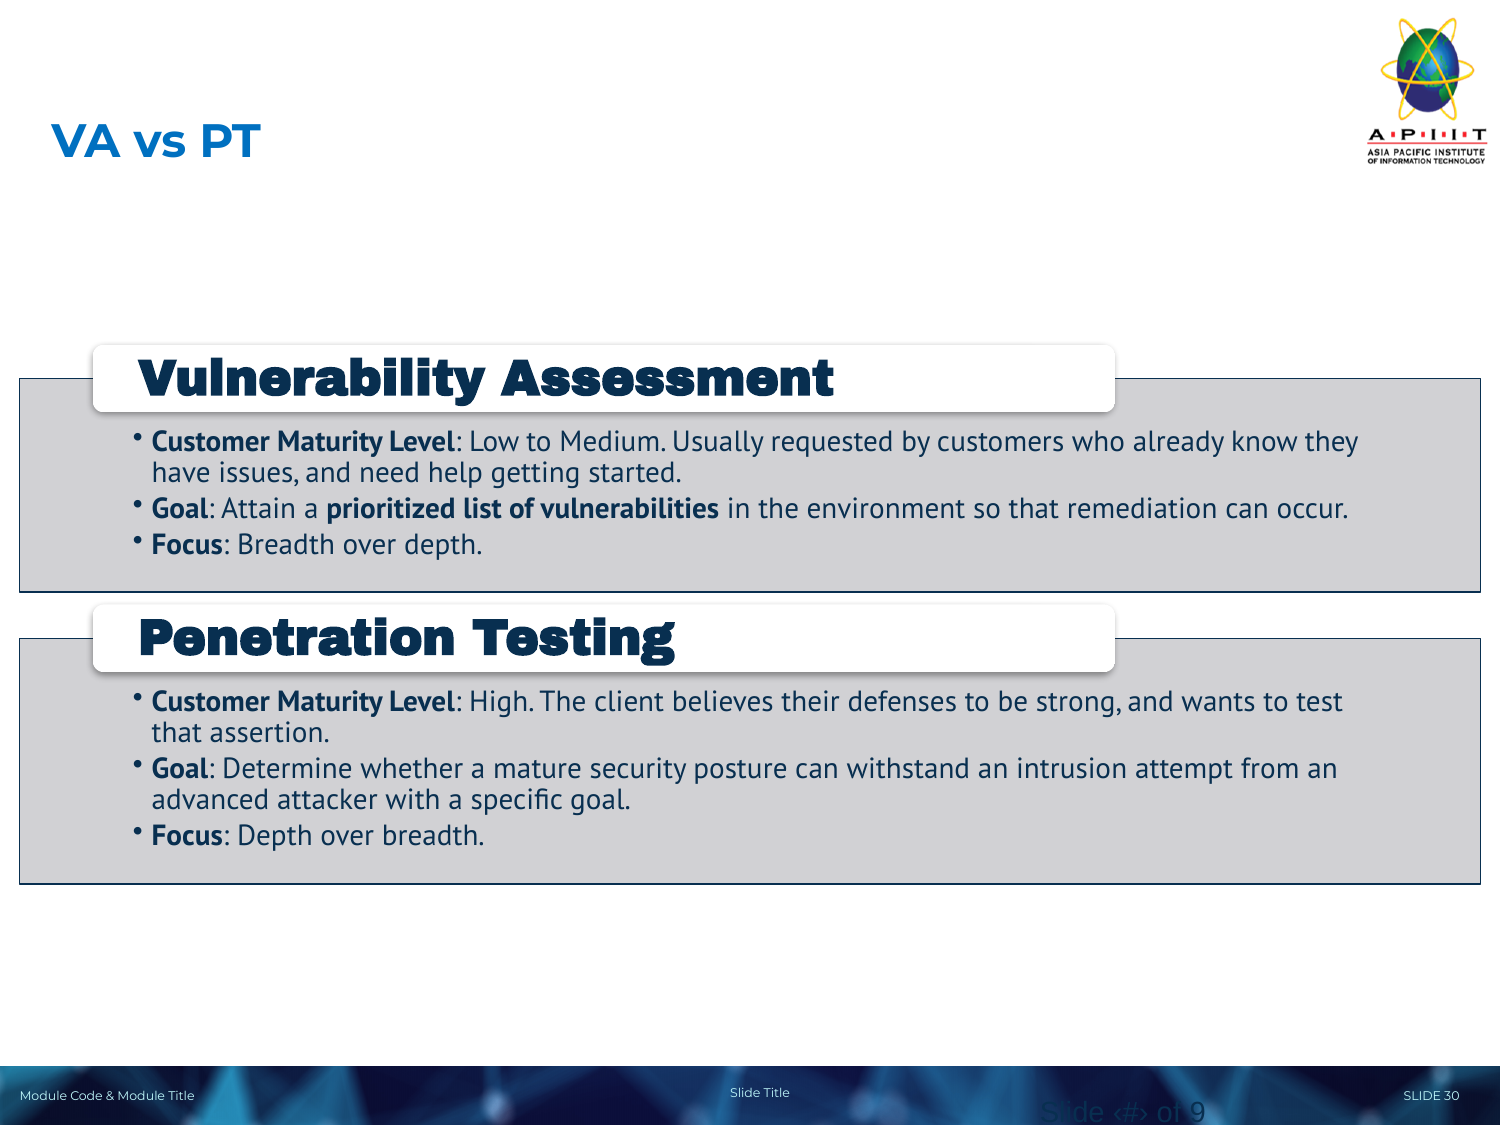

# VA vs PT
Customer Maturity Level: Low to Medium. Usually requested by customers who already know they have issues, and need help getting started.
Goal: Attain a prioritized list of vulnerabilities in the environment so that remediation can occur.
Focus: Breadth over depth.
Vulnerability Assessment
Customer Maturity Level: High. The client believes their defenses to be strong, and wants to test that assertion.
Goal: Determine whether a mature security posture can withstand an intrusion attempt from an advanced attacker with a specific goal.
Focus: Depth over breadth.
Penetration Testing
Slide ‹#› of 9